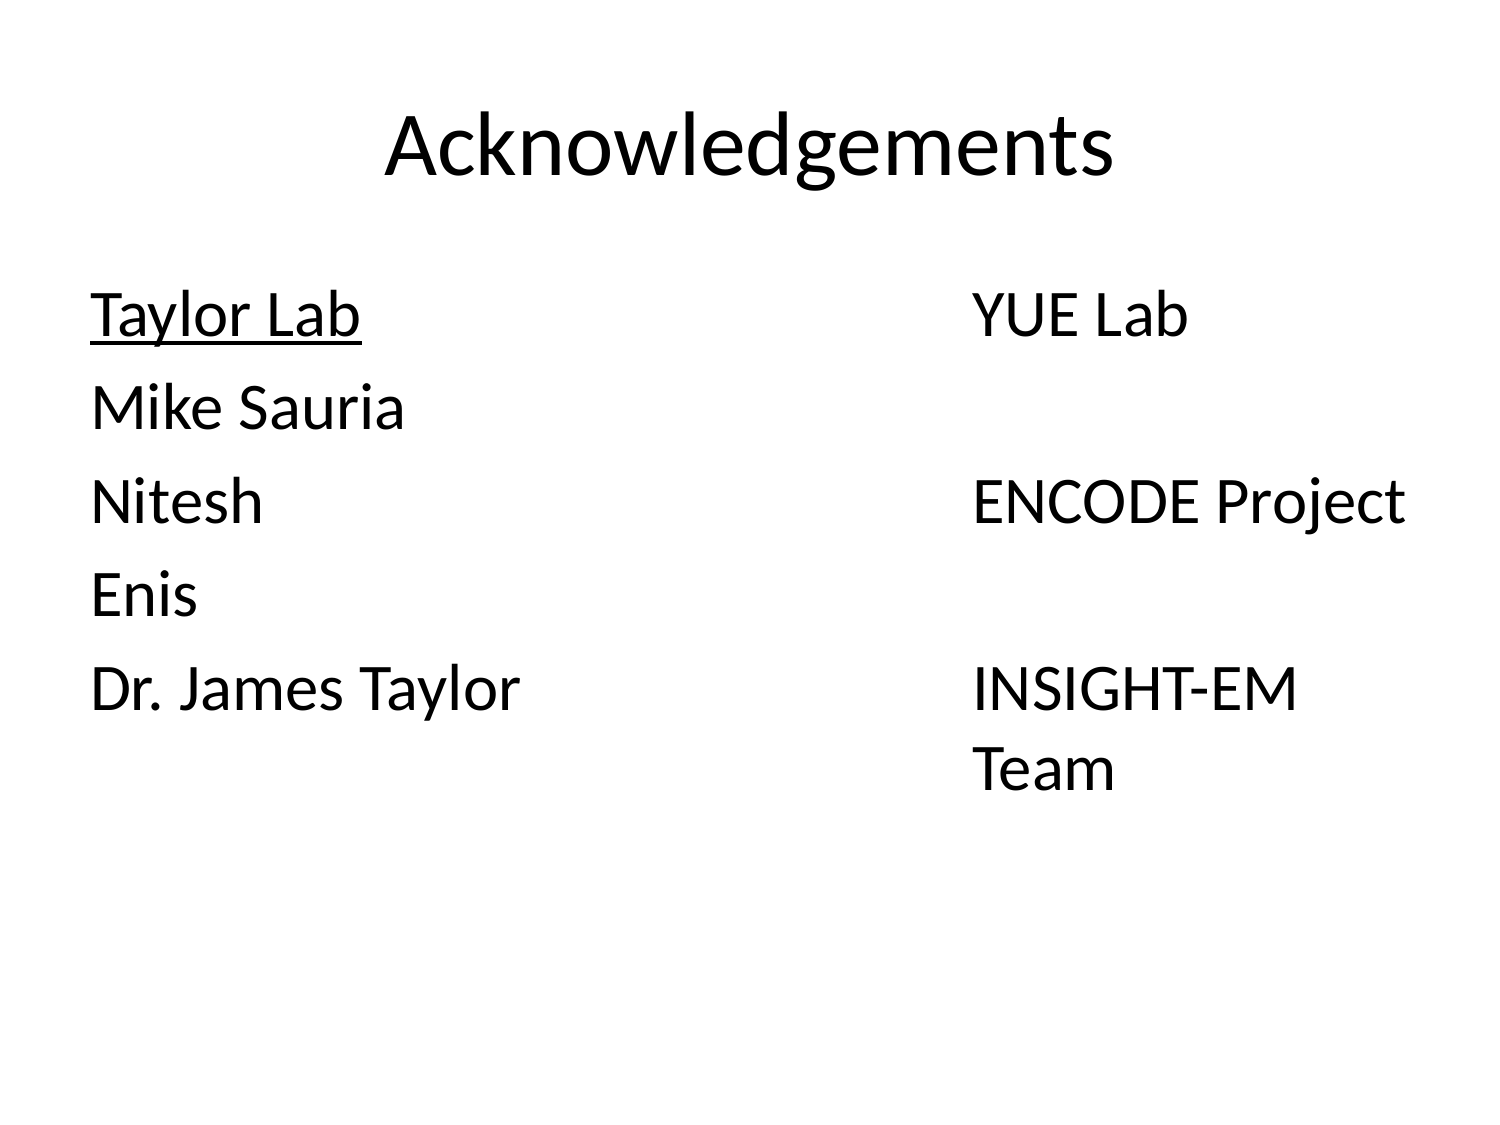

# Acknowledgements
Taylor Lab
Mike Sauria
Nitesh
Enis
Dr. James Taylor

YUE Lab

ENCODE Project

INSIGHT-EM Team